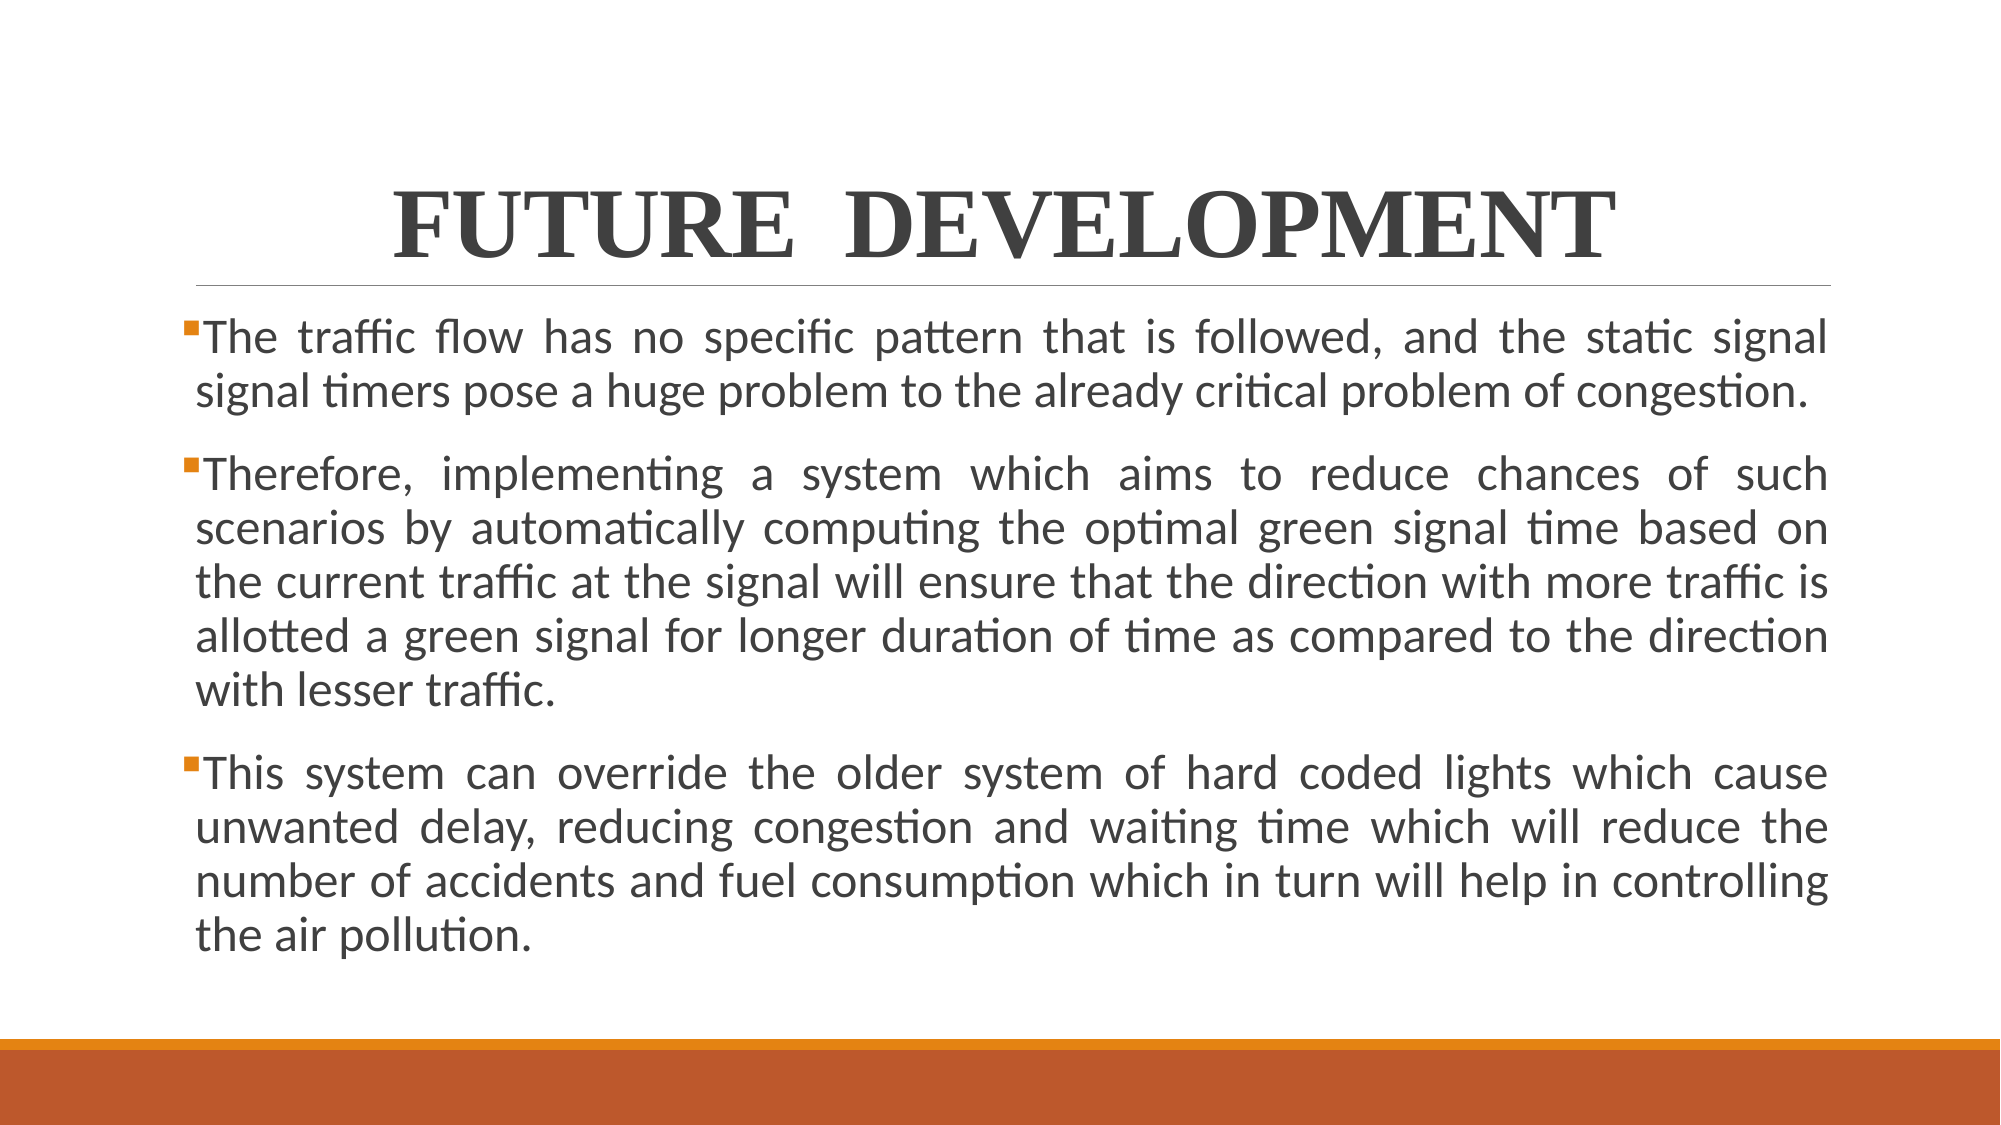

# FUTURE  DEVELOPMENT
The traffic flow has no specific pattern that is followed, and the static signal signal timers pose a huge problem to the already critical problem of congestion.
Therefore, implementing a system which aims to reduce chances of such scenarios by automatically computing the optimal green signal time based on the current traffic at the signal will ensure that the direction with more traffic is allotted a green signal for longer duration of time as compared to the direction with lesser traffic.
This system can override the older system of hard coded lights which cause unwanted delay, reducing congestion and waiting time which will reduce the number of accidents and fuel consumption which in turn will help in controlling the air pollution.